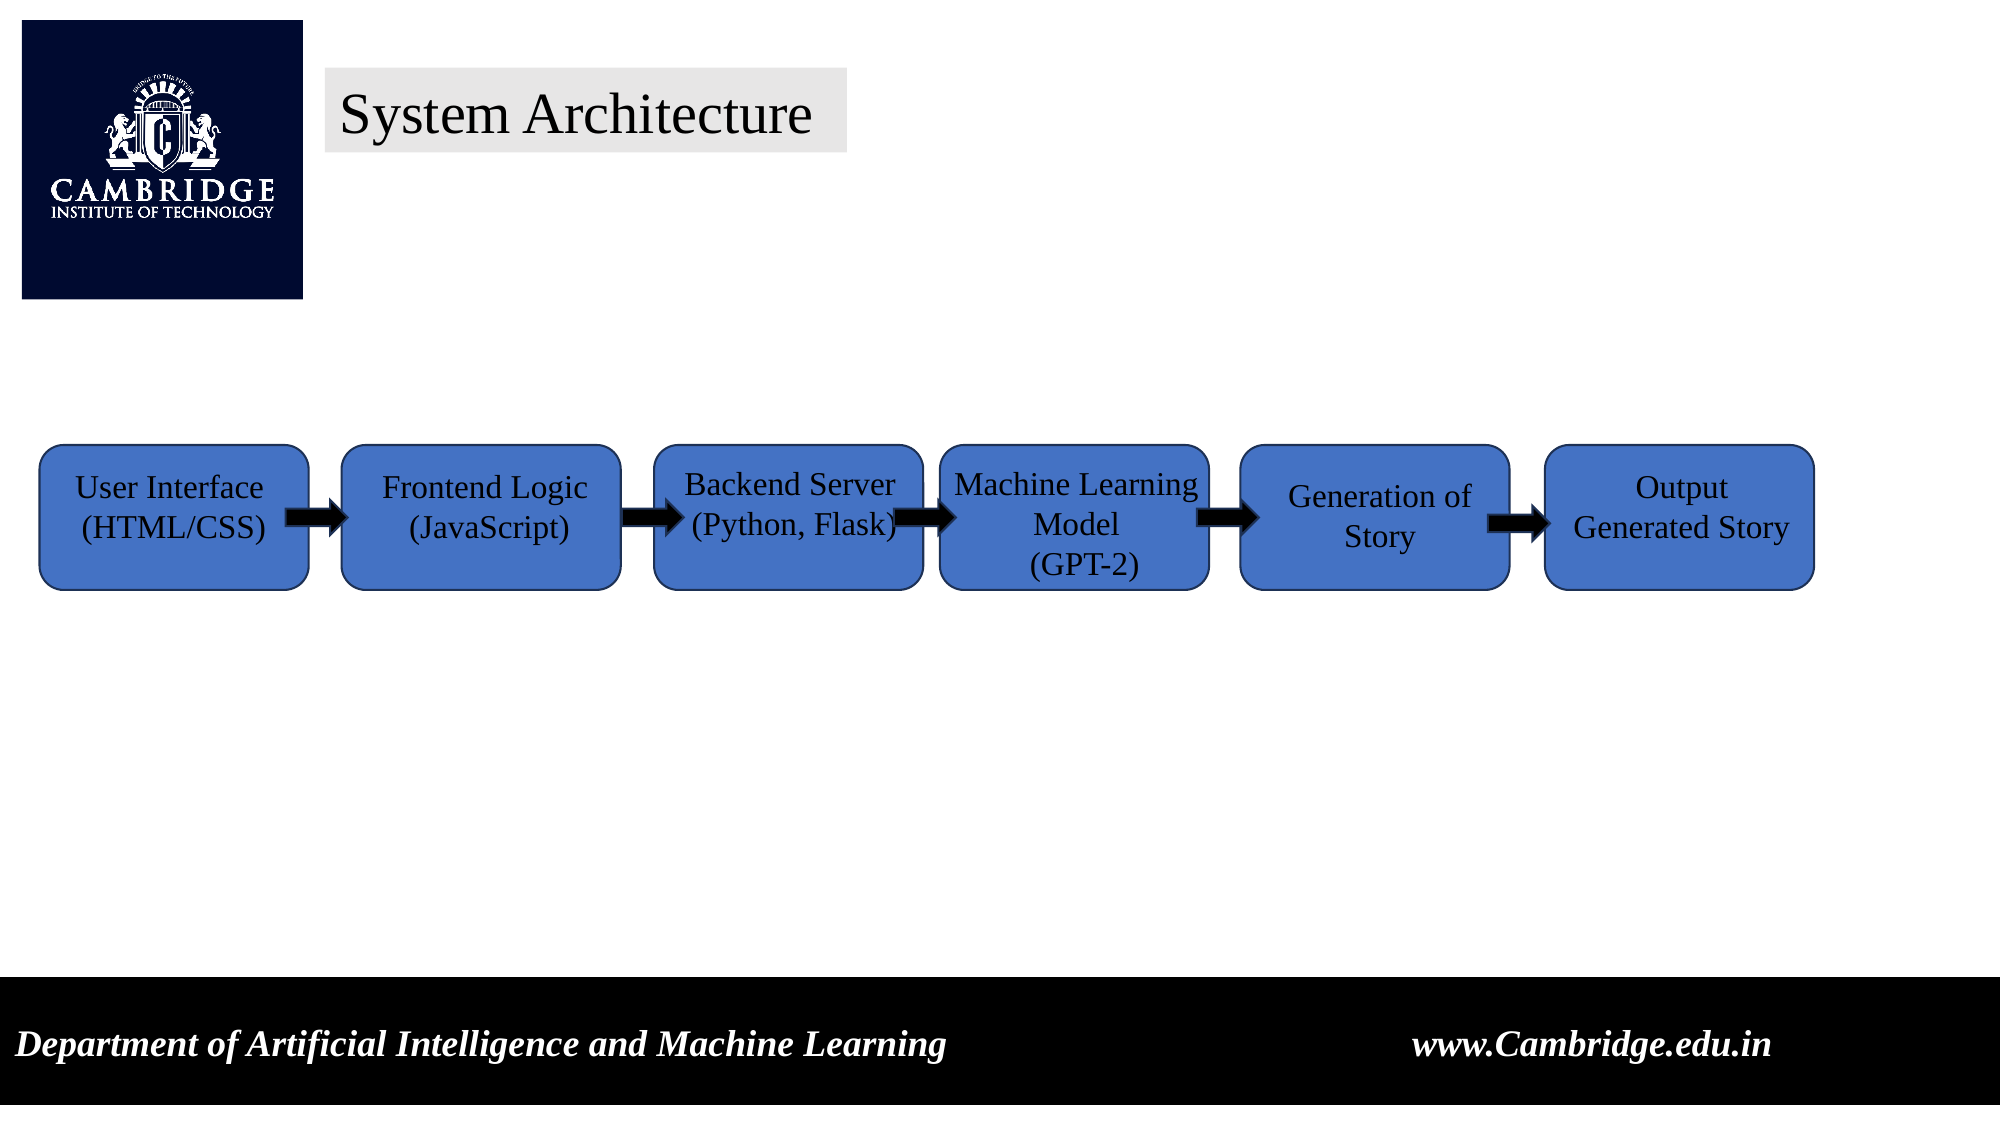

System Architecture

Backend Server  (Python, Flask)
Machine Learning Model
  (GPT-2)
Output
Generated Story
User Interface  (HTML/CSS)
Frontend Logic  (JavaScript)
Generation of Story

Department of Artificial Intelligence and Machine Learning                                                 www.Cambridge.edu.in